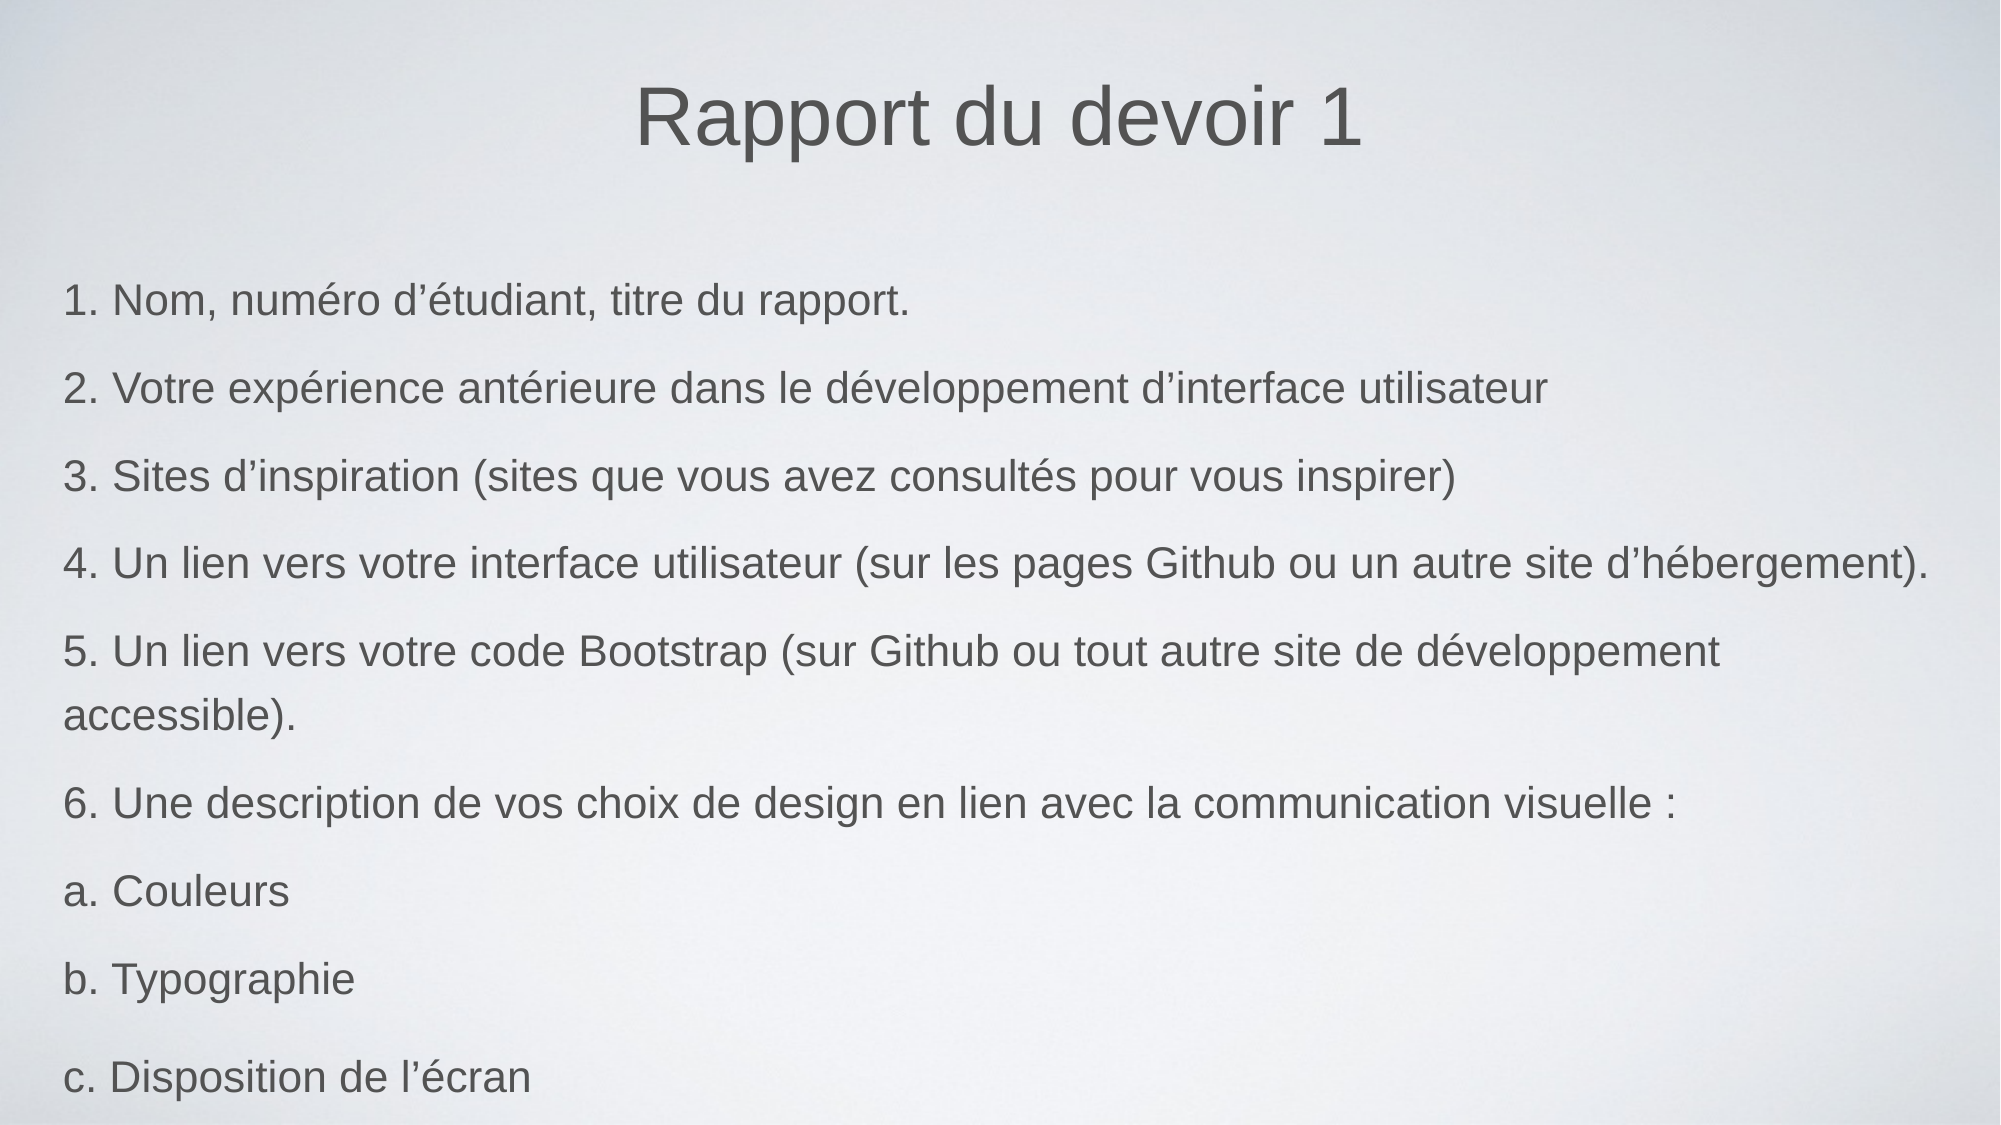

# Rapport du devoir 1
1. Nom, numéro d’étudiant, titre du rapport.
2. Votre expérience antérieure dans le développement d’interface utilisateur
3. Sites d’inspiration (sites que vous avez consultés pour vous inspirer)
4. Un lien vers votre interface utilisateur (sur les pages Github ou un autre site d’hébergement).
5. Un lien vers votre code Bootstrap (sur Github ou tout autre site de développement accessible).
6. Une description de vos choix de design en lien avec la communication visuelle :
a. Couleurs
b. Typographie
c. Disposition de l’écran